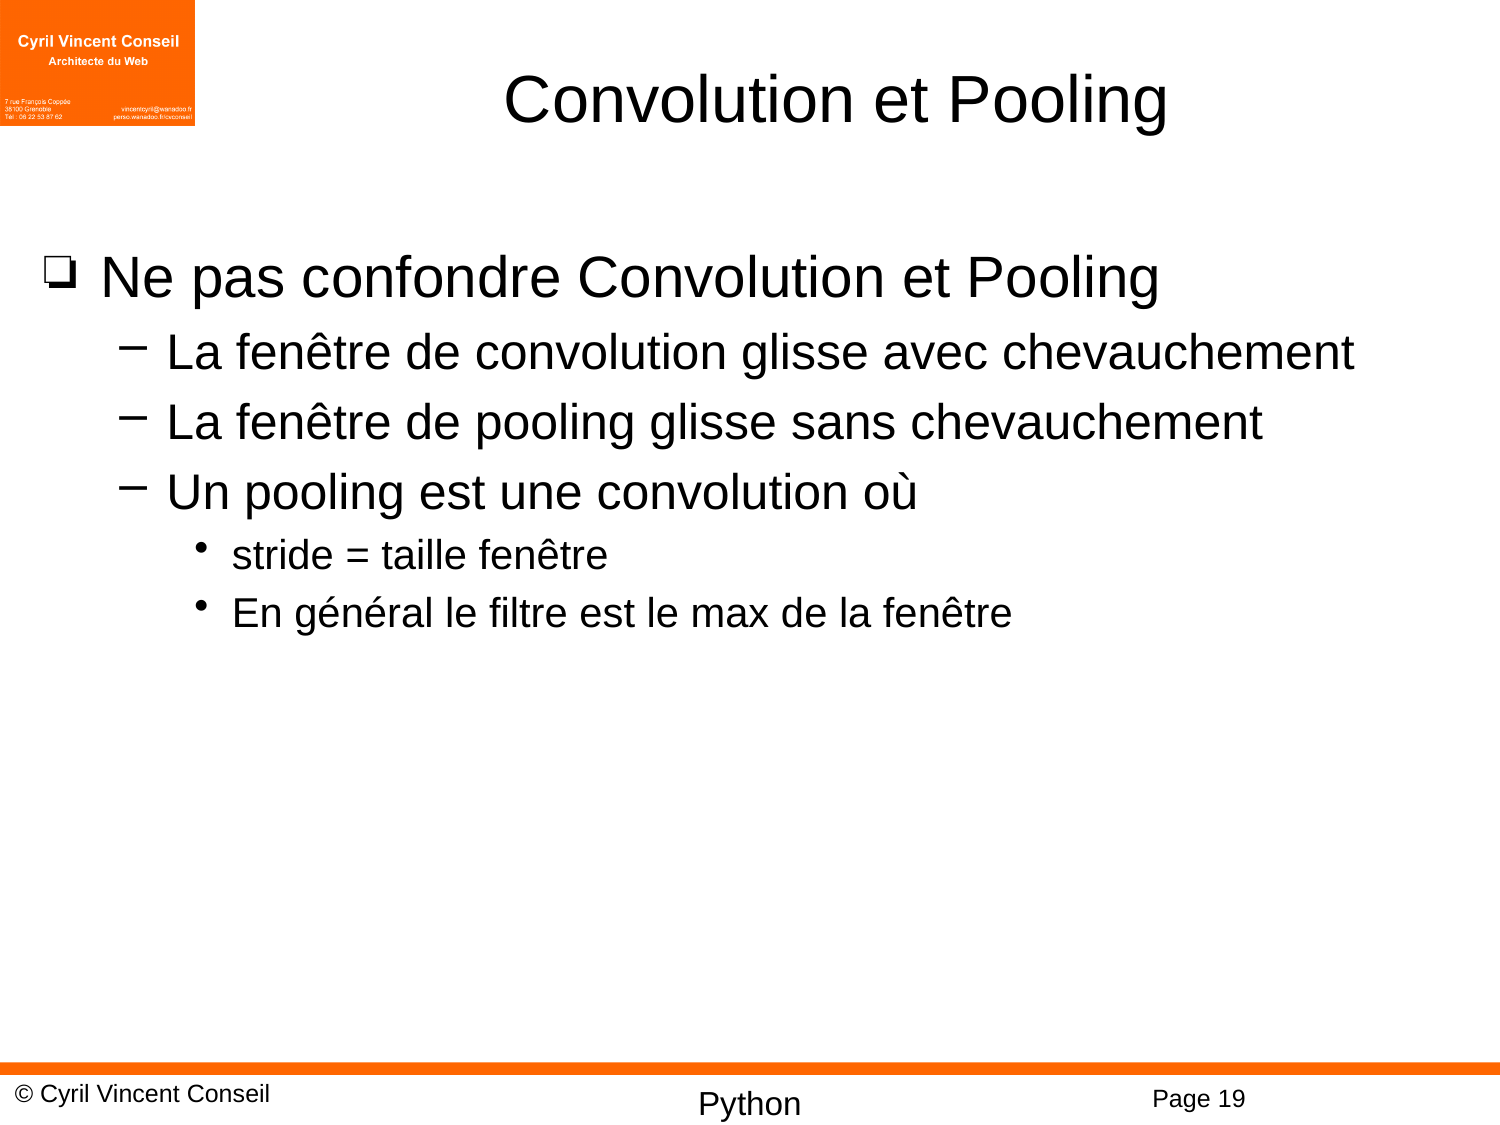

# Convolution et Pooling
Ne pas confondre Convolution et Pooling
La fenêtre de convolution glisse avec chevauchement
La fenêtre de pooling glisse sans chevauchement
Un pooling est une convolution où
stride = taille fenêtre
En général le filtre est le max de la fenêtre